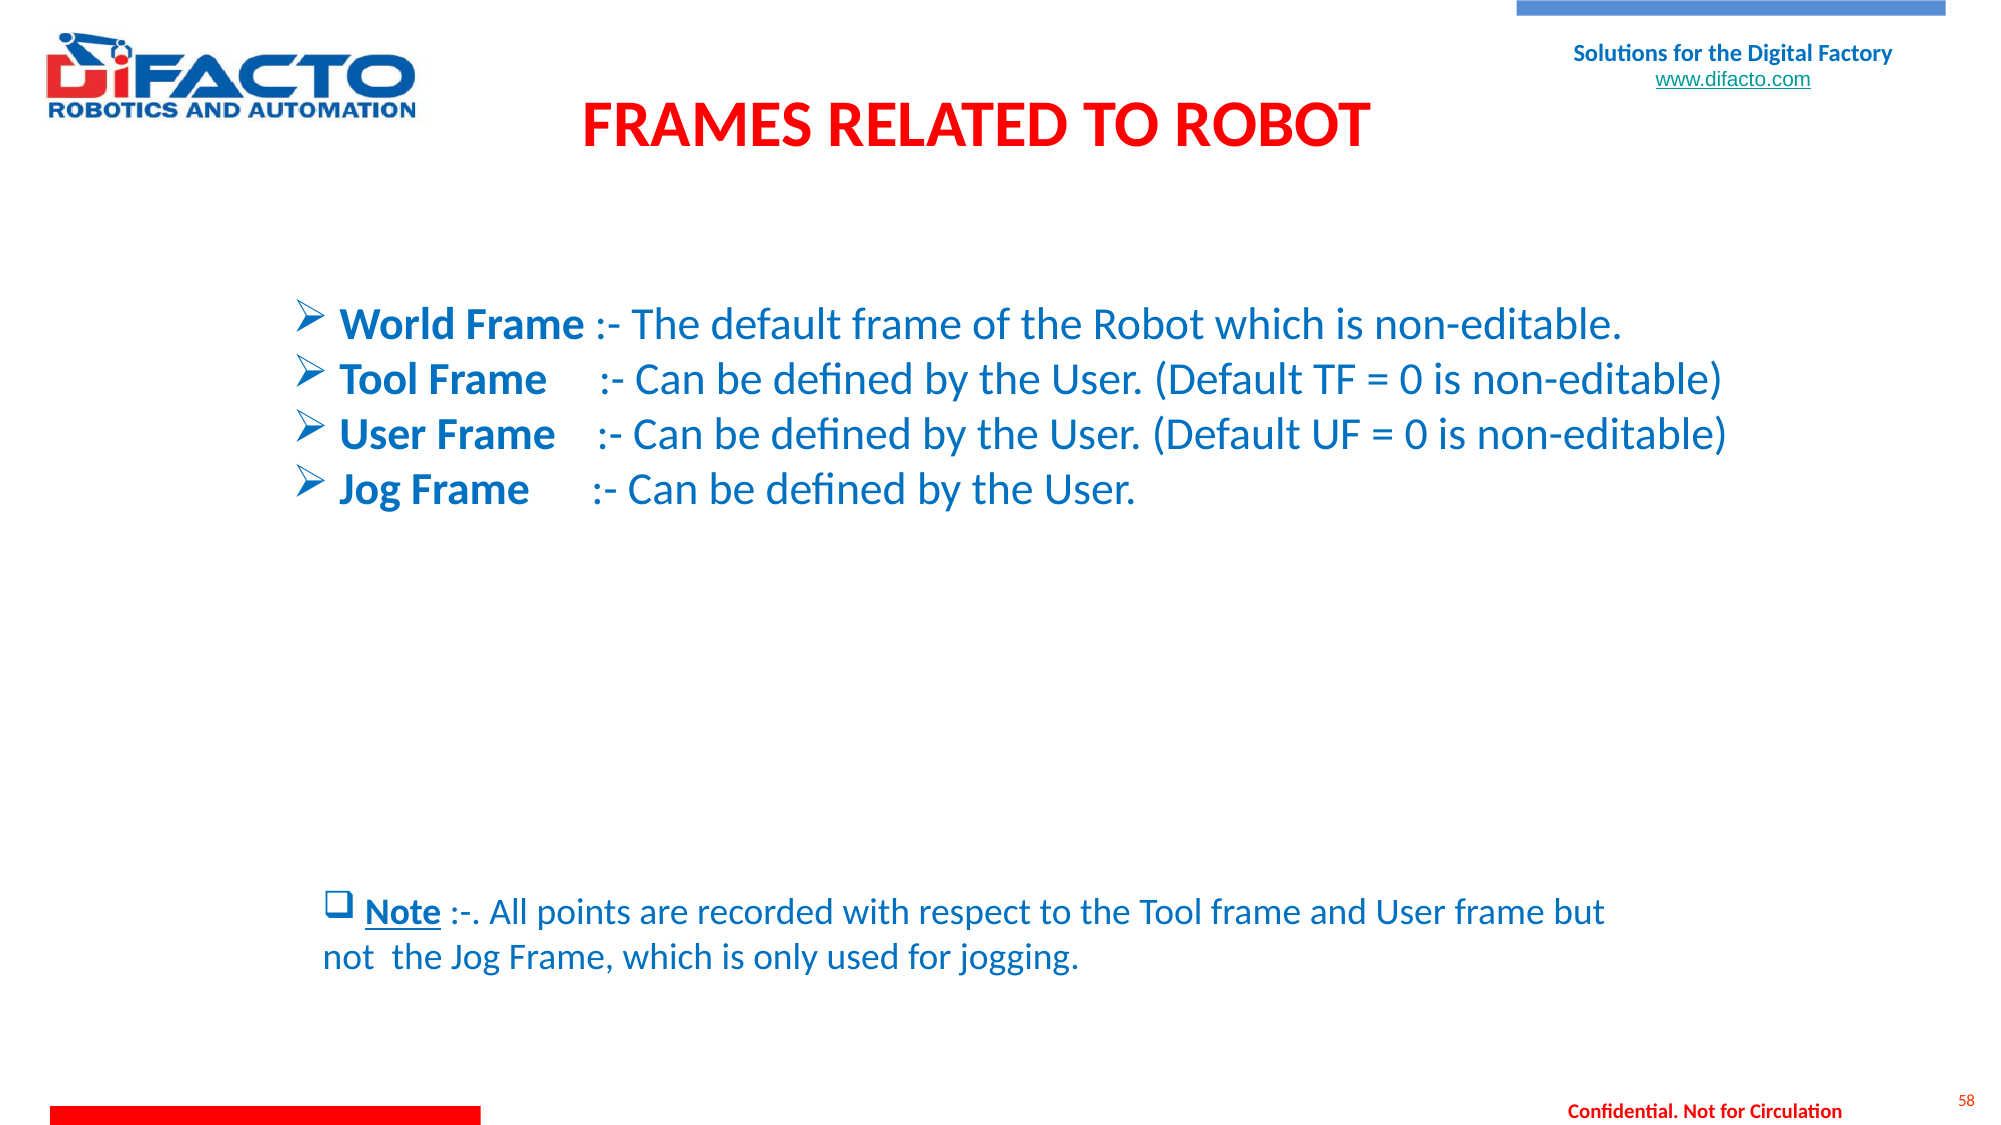

FRAMES RELATED TO ROBOT

 World Frame :- The default frame of the Robot which is non-editable.
 Tool Frame     :- Can be defined by the User. (Default TF = 0 is non-editable)
 User Frame    :- Can be defined by the User. (Default UF = 0 is non-editable)
 Jog Frame      :- Can be defined by the User.
 Note :-. All points are recorded with respect to the Tool frame and User frame but not  the Jog Frame, which is only used for jogging.